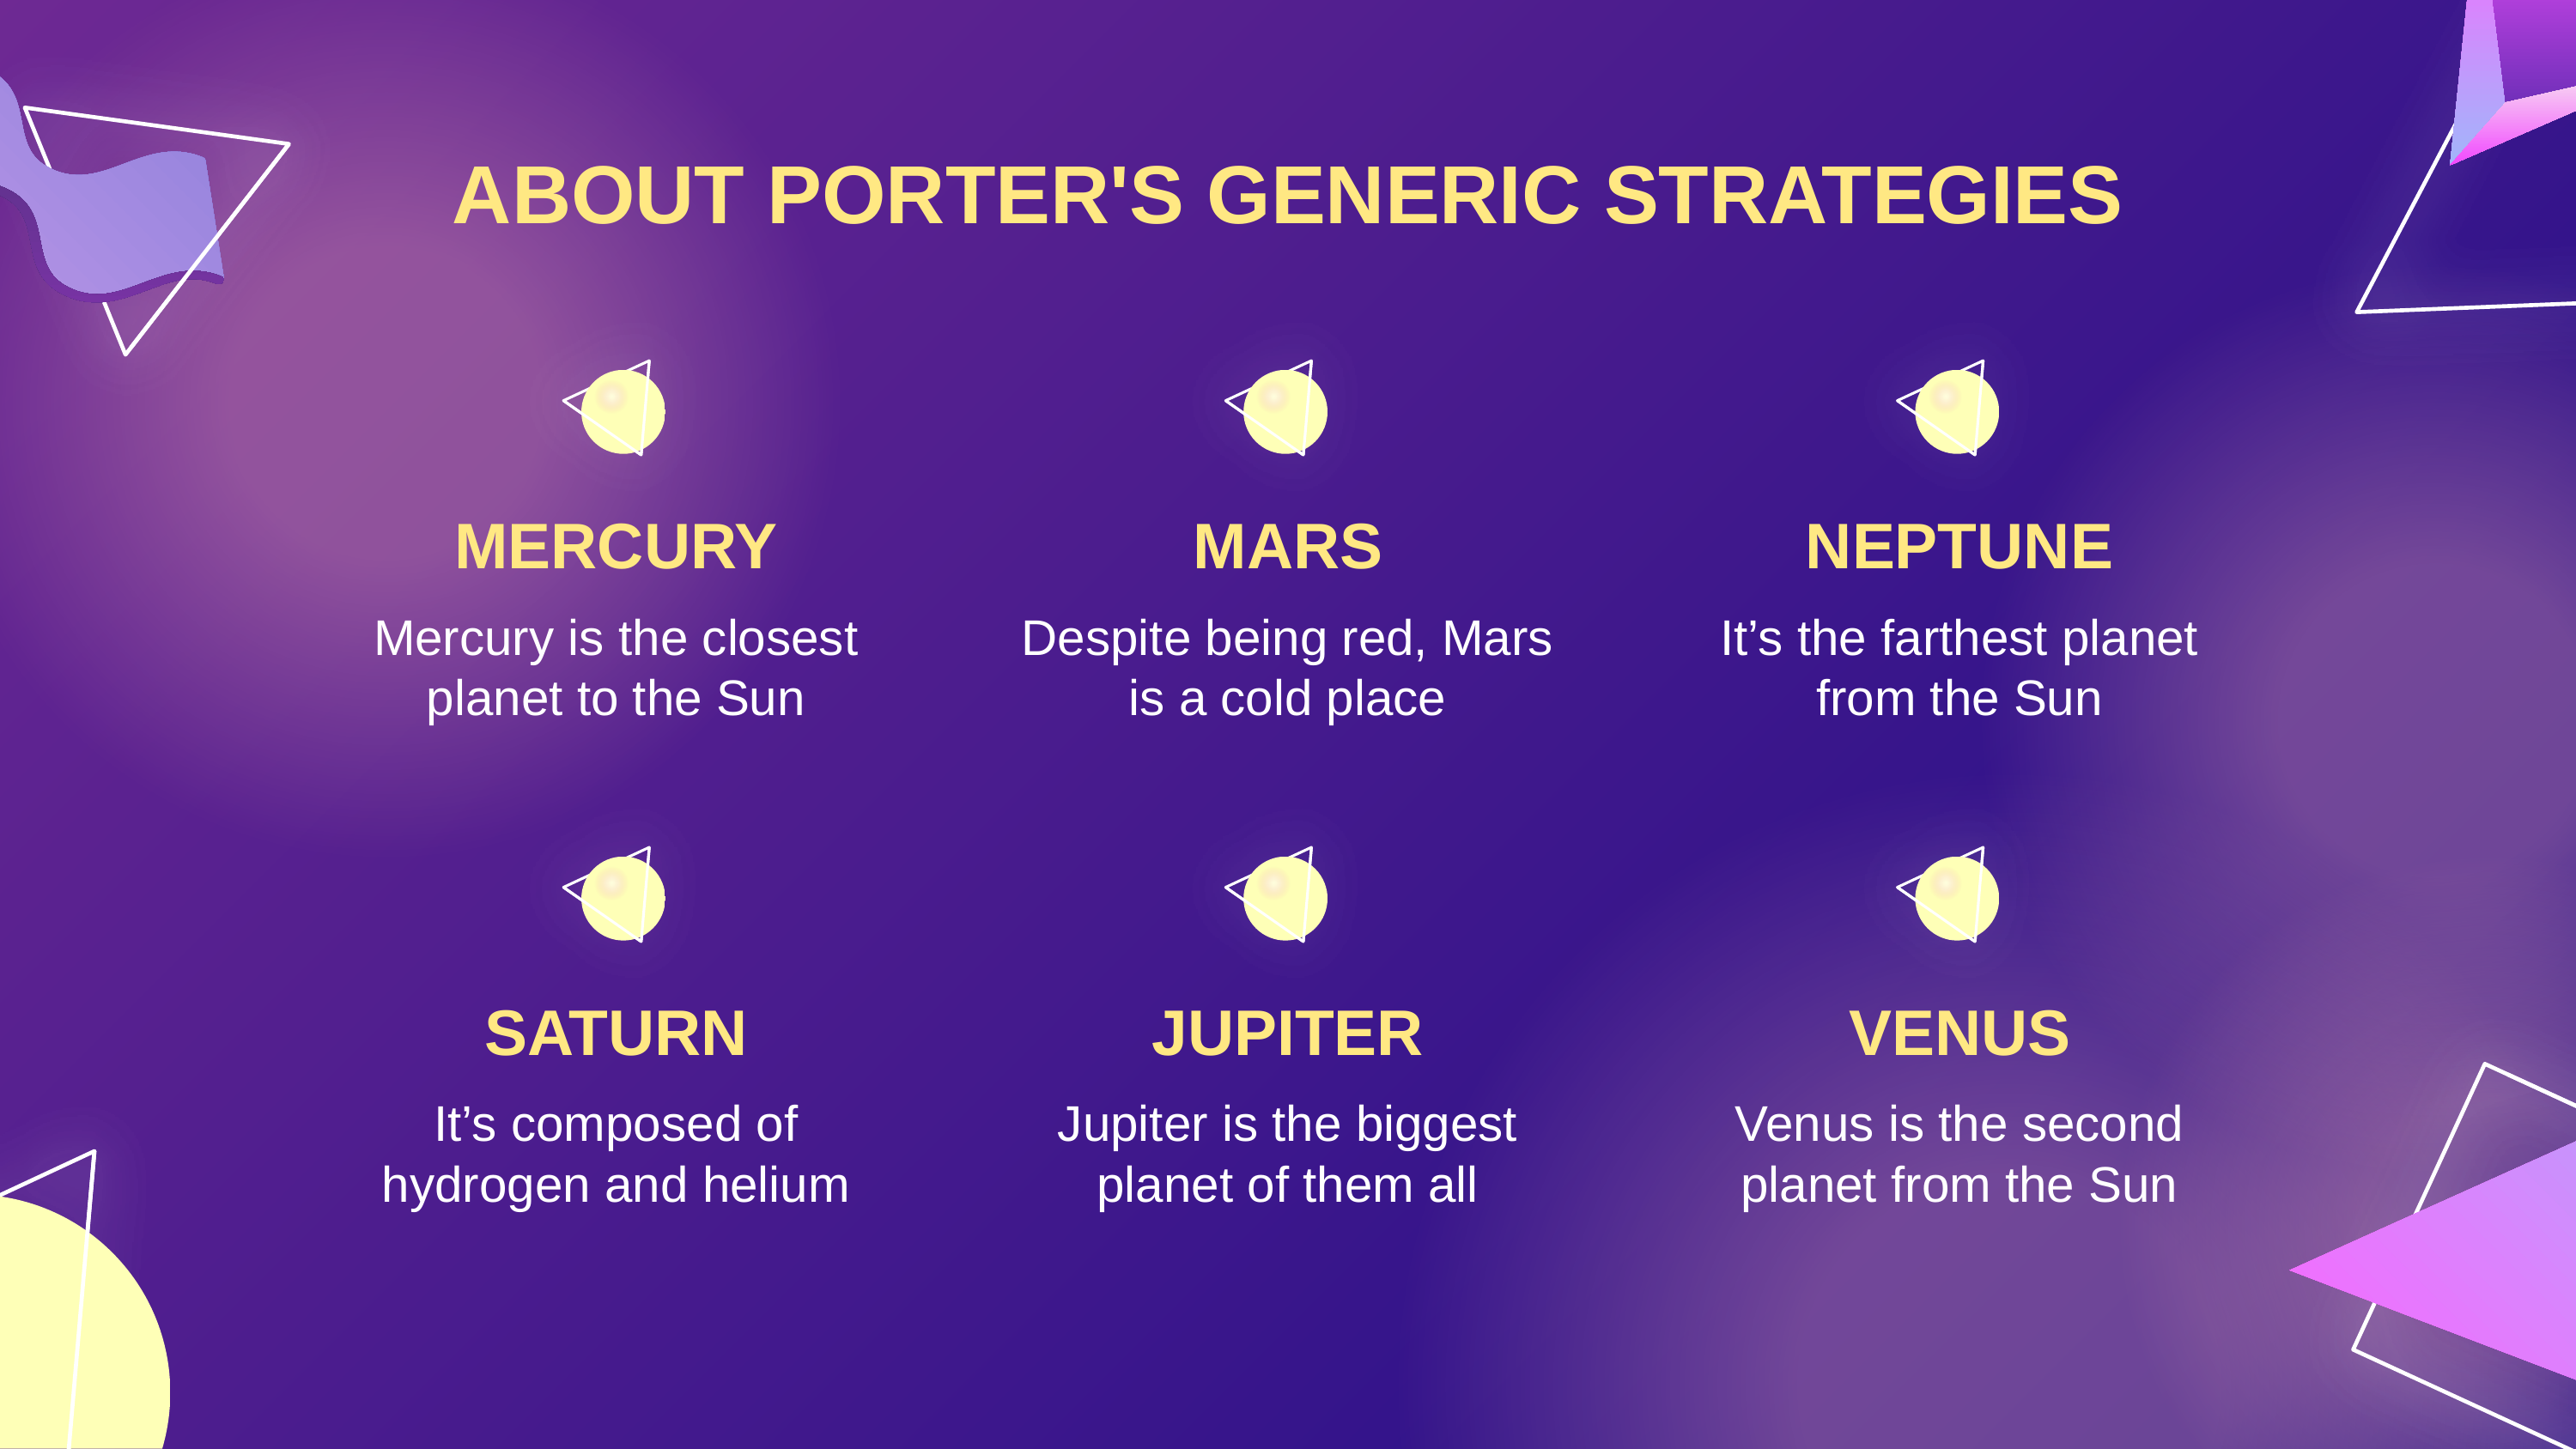

# ABOUT PORTER'S GENERIC STRATEGIES

MERCURY
MARS
NEPTUNE
Mercury is the closest planet to the Sun
Despite being red, Mars is a cold place
It’s the farthest planet from the Sun

SATURN
JUPITER
VENUS
It’s composed of hydrogen and helium
Jupiter is the biggest planet of them all
Venus is the second planet from the Sun